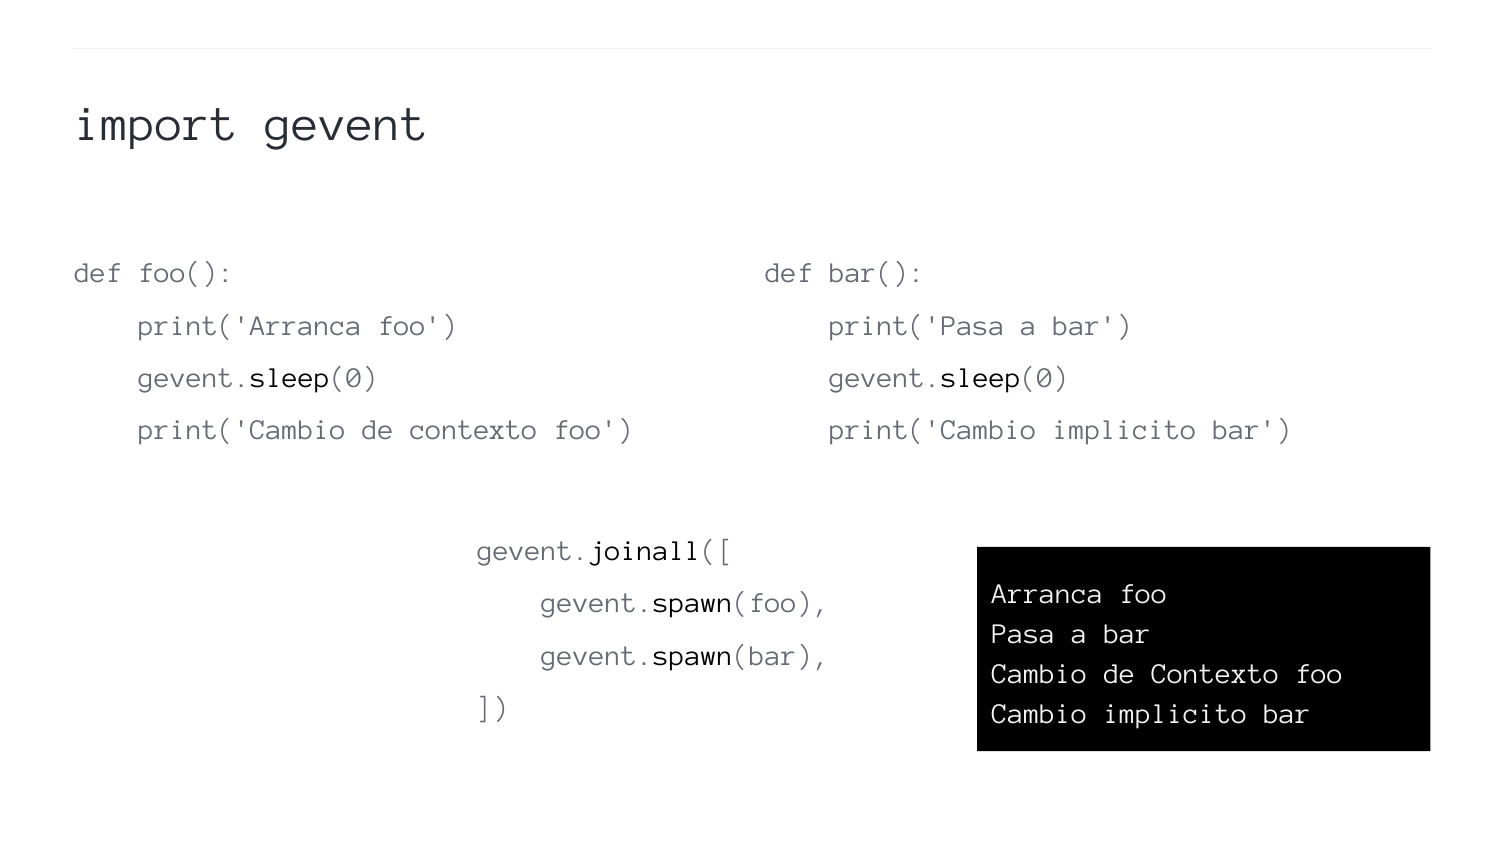

import gevent
def foo():
    print('Arranca foo')
    gevent.sleep(0)
    print('Cambio de contexto foo')
def bar():
    print('Pasa a bar')
    gevent.sleep(0)
    print('Cambio implicito bar')
gevent.joinall([
    gevent.spawn(foo),
    gevent.spawn(bar),
])

Arranca foo
Pasa a bar
Cambio de Contexto foo
Cambio implicito bar
17